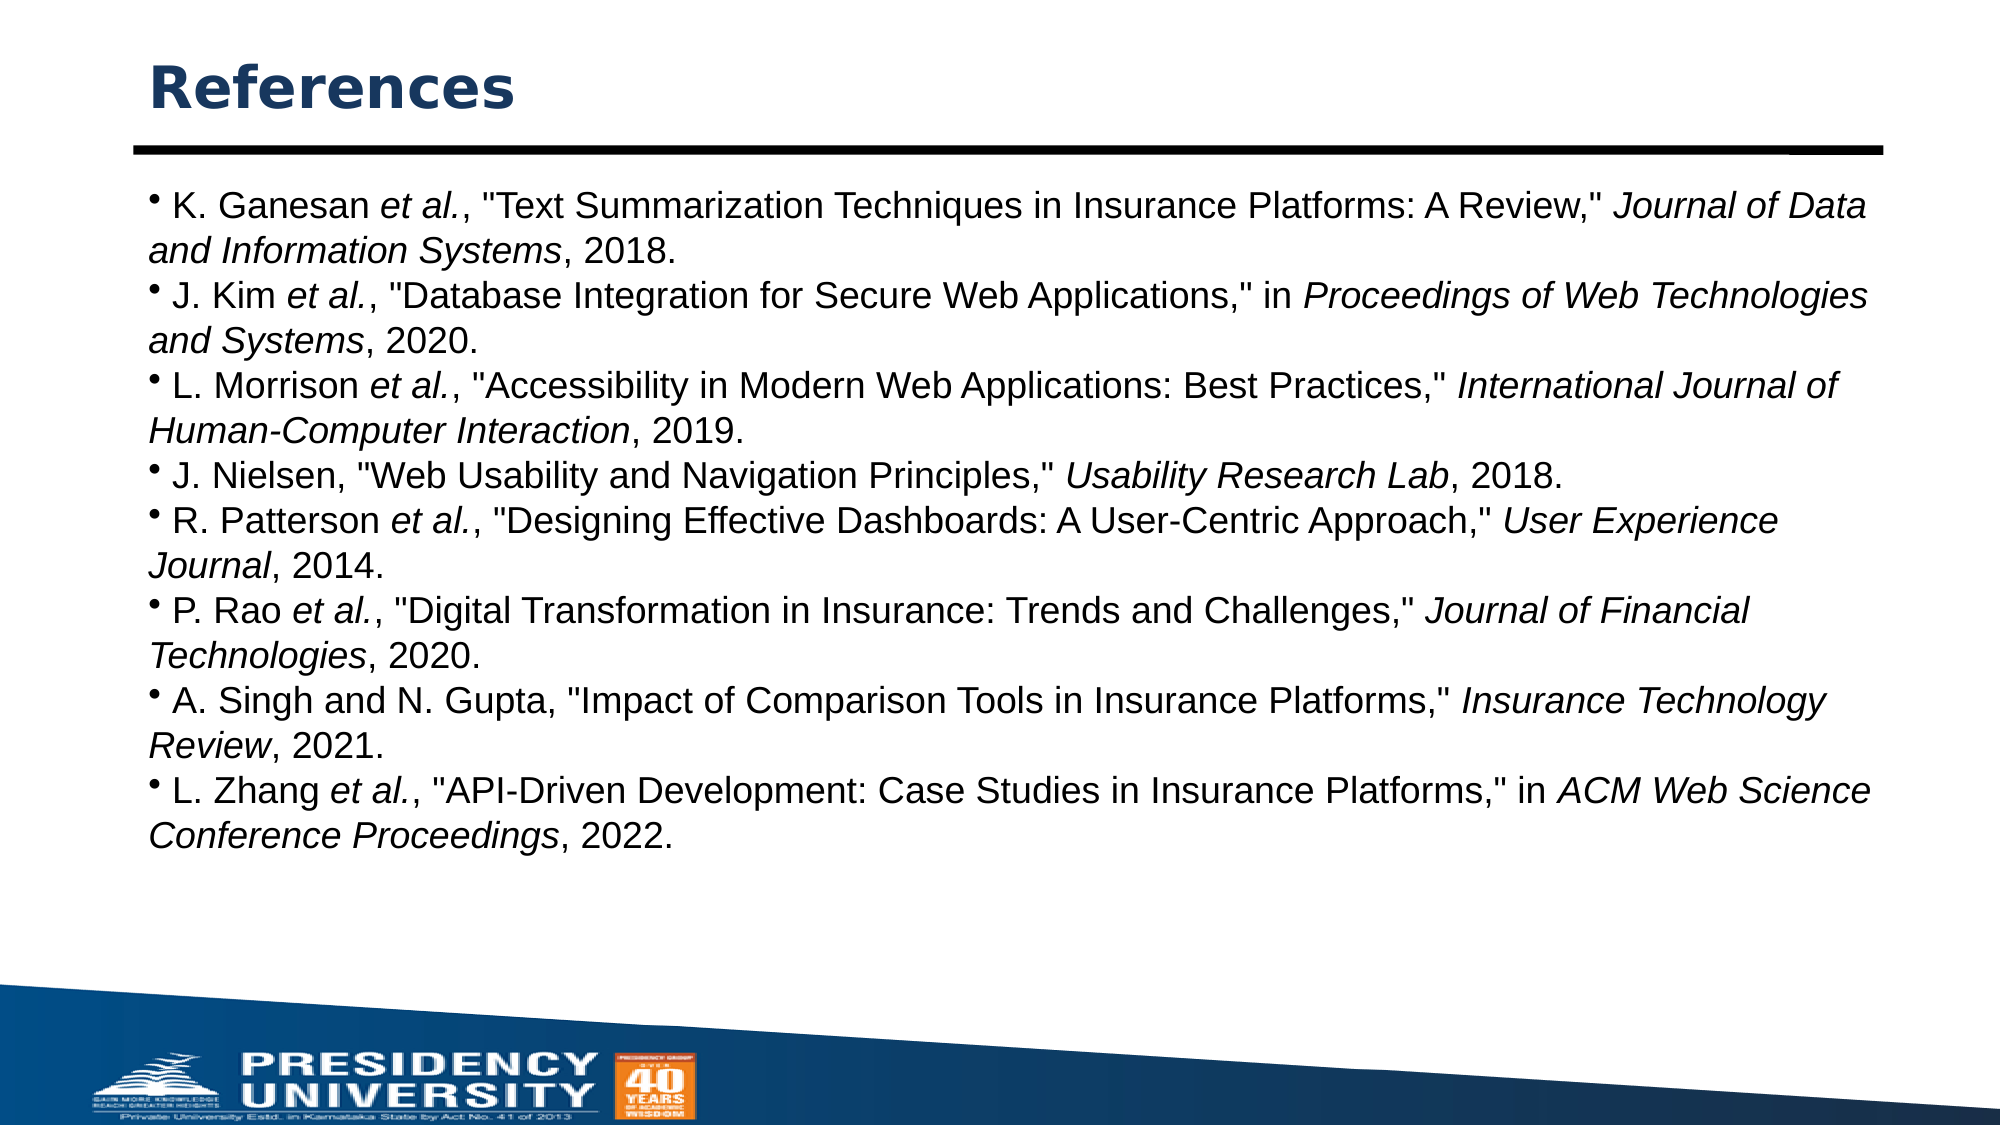

# References

 K. Ganesan et al., "Text Summarization Techniques in Insurance Platforms: A Review," Journal of Data and Information Systems, 2018.
 J. Kim et al., "Database Integration for Secure Web Applications," in Proceedings of Web Technologies and Systems, 2020.
 L. Morrison et al., "Accessibility in Modern Web Applications: Best Practices," International Journal of Human-Computer Interaction, 2019.
 J. Nielsen, "Web Usability and Navigation Principles," Usability Research Lab, 2018.
 R. Patterson et al., "Designing Effective Dashboards: A User-Centric Approach," User Experience Journal, 2014.
 P. Rao et al., "Digital Transformation in Insurance: Trends and Challenges," Journal of Financial Technologies, 2020.
 A. Singh and N. Gupta, "Impact of Comparison Tools in Insurance Platforms," Insurance Technology Review, 2021.
 L. Zhang et al., "API-Driven Development: Case Studies in Insurance Platforms," in ACM Web Science Conference Proceedings, 2022.